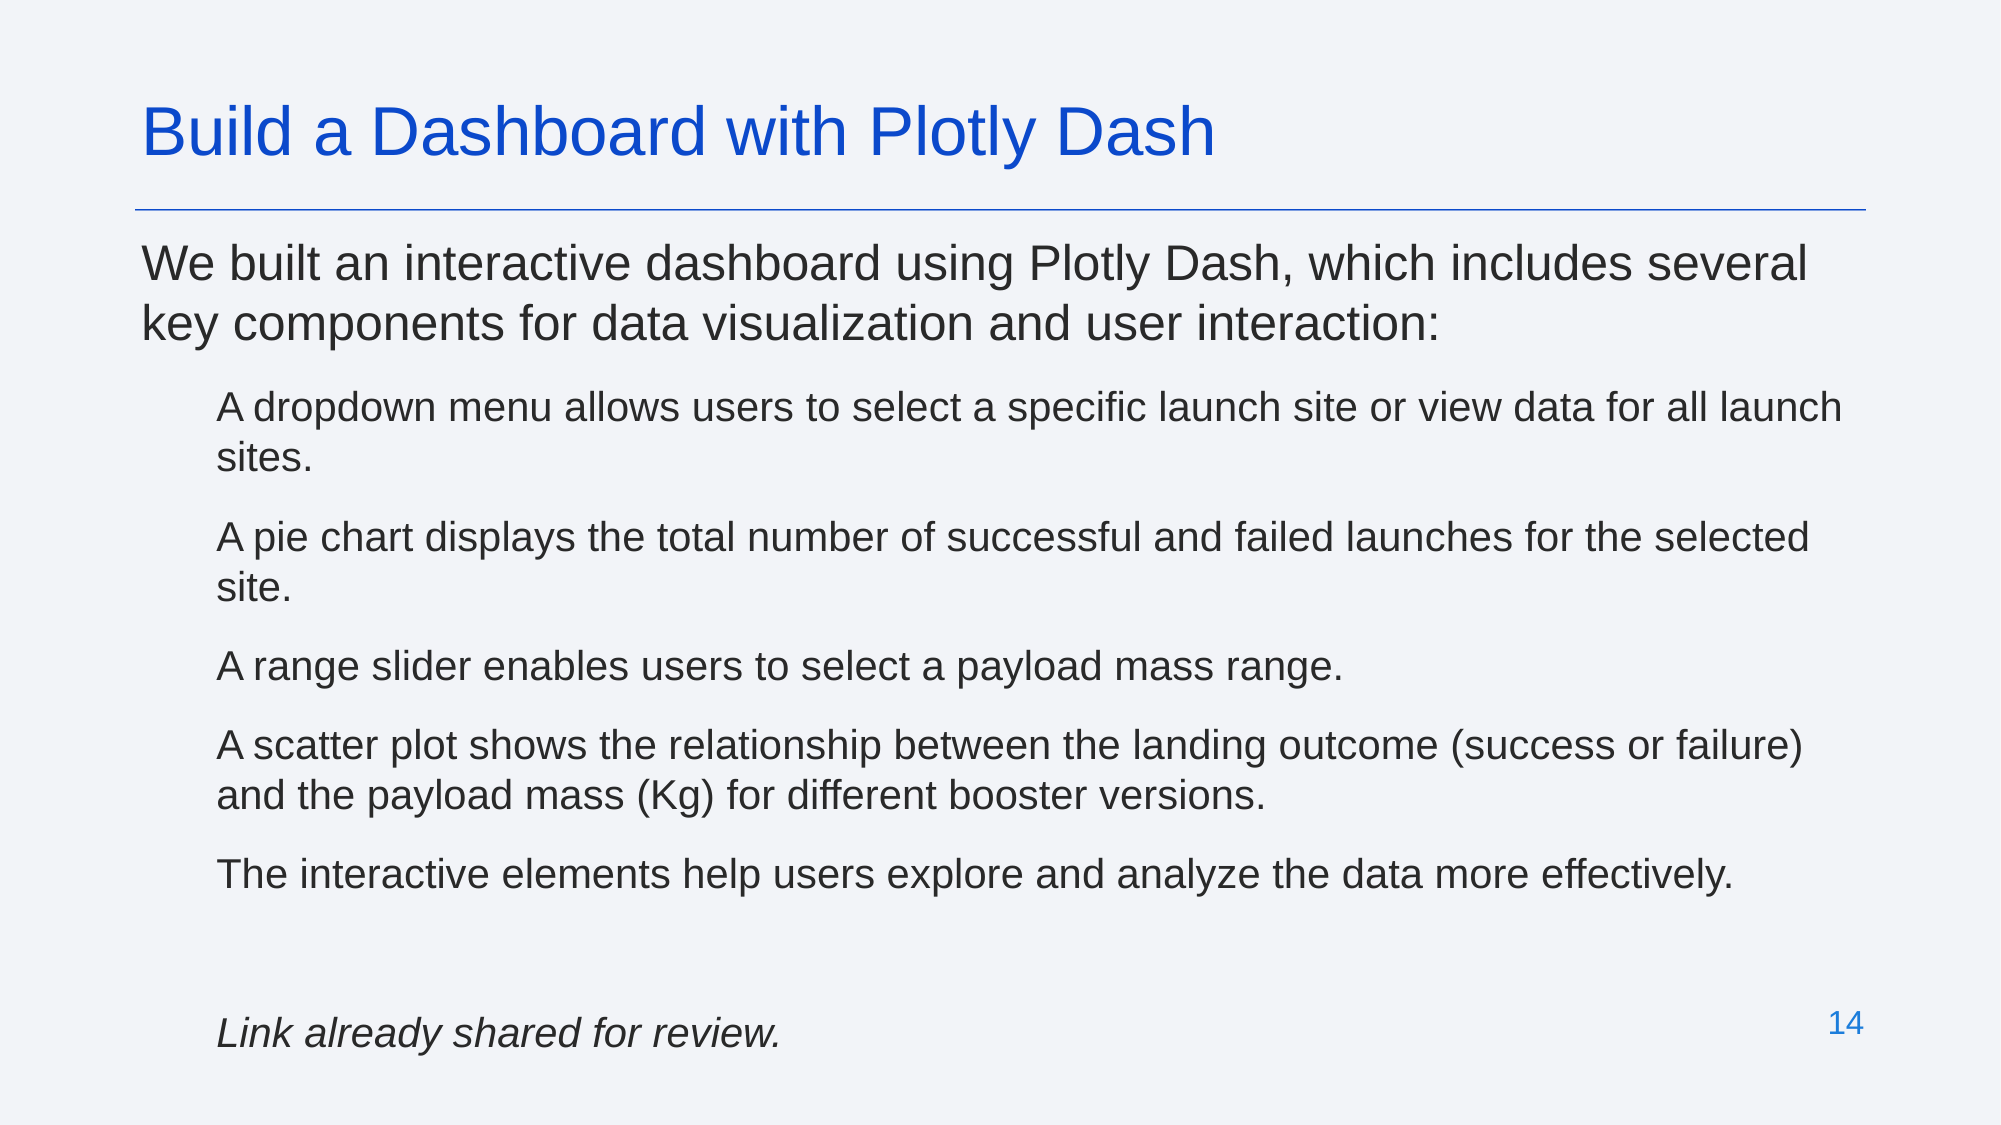

Build a Dashboard with Plotly Dash
We built an interactive dashboard using Plotly Dash, which includes several key components for data visualization and user interaction:
A dropdown menu allows users to select a specific launch site or view data for all launch sites.
A pie chart displays the total number of successful and failed launches for the selected site.
A range slider enables users to select a payload mass range.
A scatter plot shows the relationship between the landing outcome (success or failure) and the payload mass (Kg) for different booster versions.
The interactive elements help users explore and analyze the data more effectively.

Link already shared for review.
14